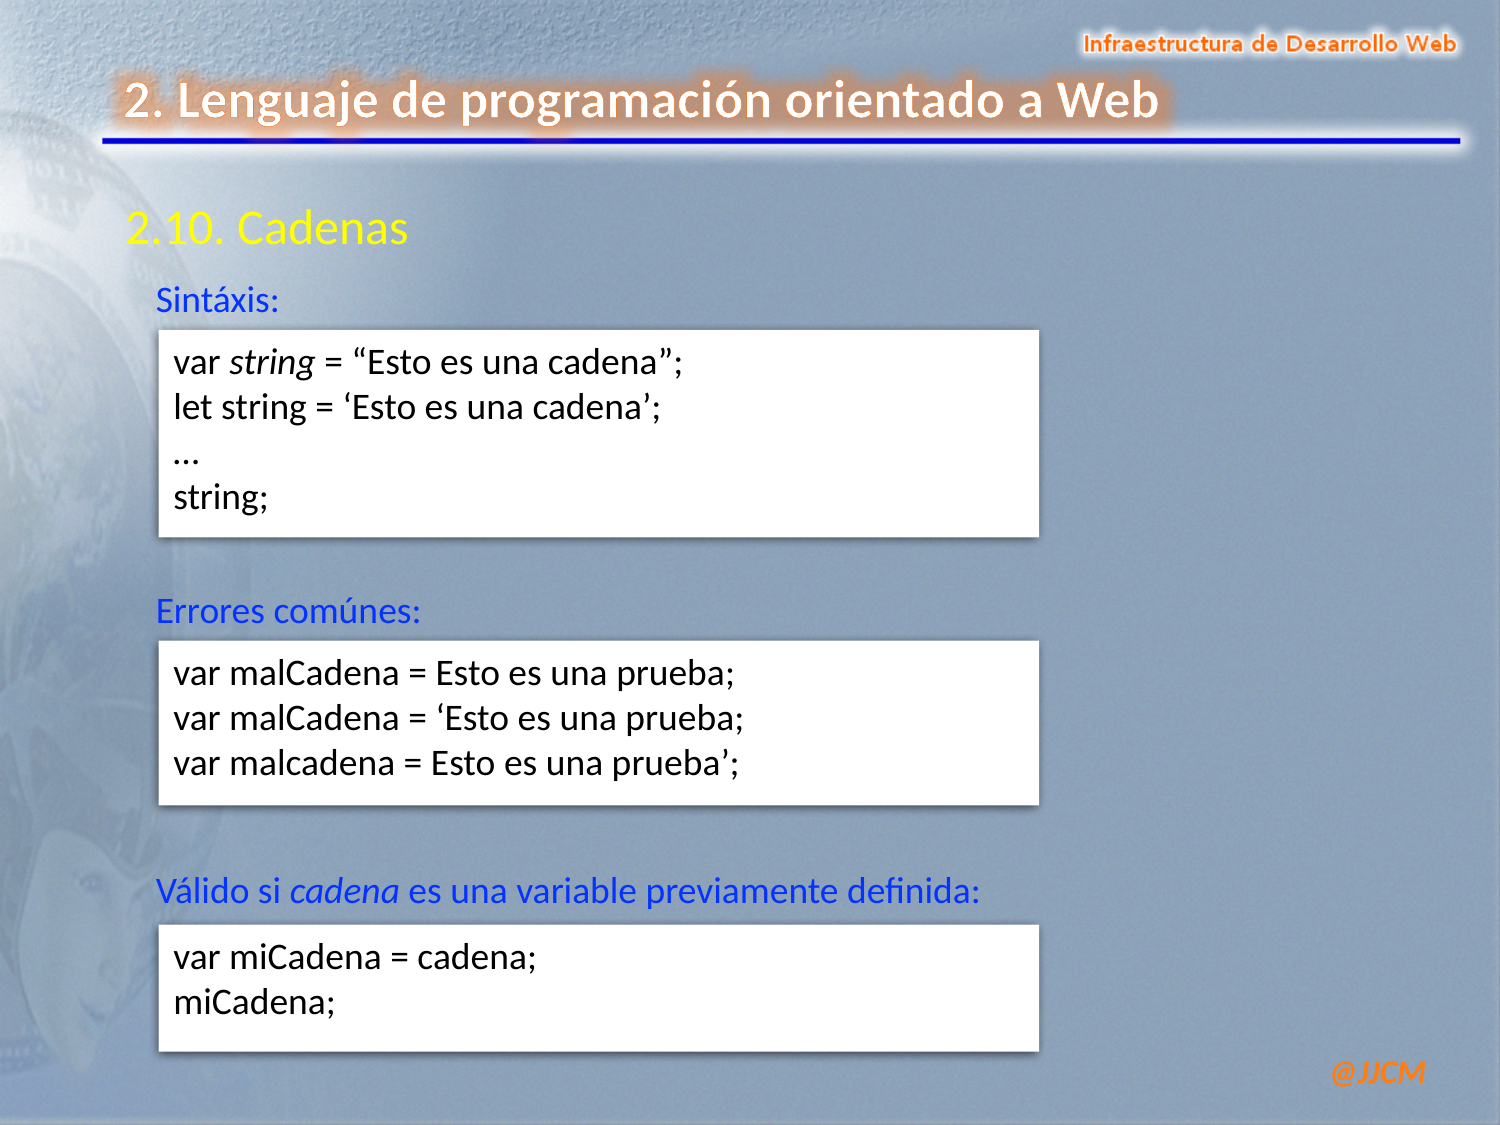

2.10. Cadenas
Sintáxis:
var string = “Esto es una cadena”;
let string = ‘Esto es una cadena’;
…
string;

Errores comúnes:
var malCadena = Esto es una prueba;
var malCadena = ‘Esto es una prueba;
var malcadena = Esto es una prueba’;

Válido si cadena es una variable previamente definida:
var miCadena = cadena;
miCadena;